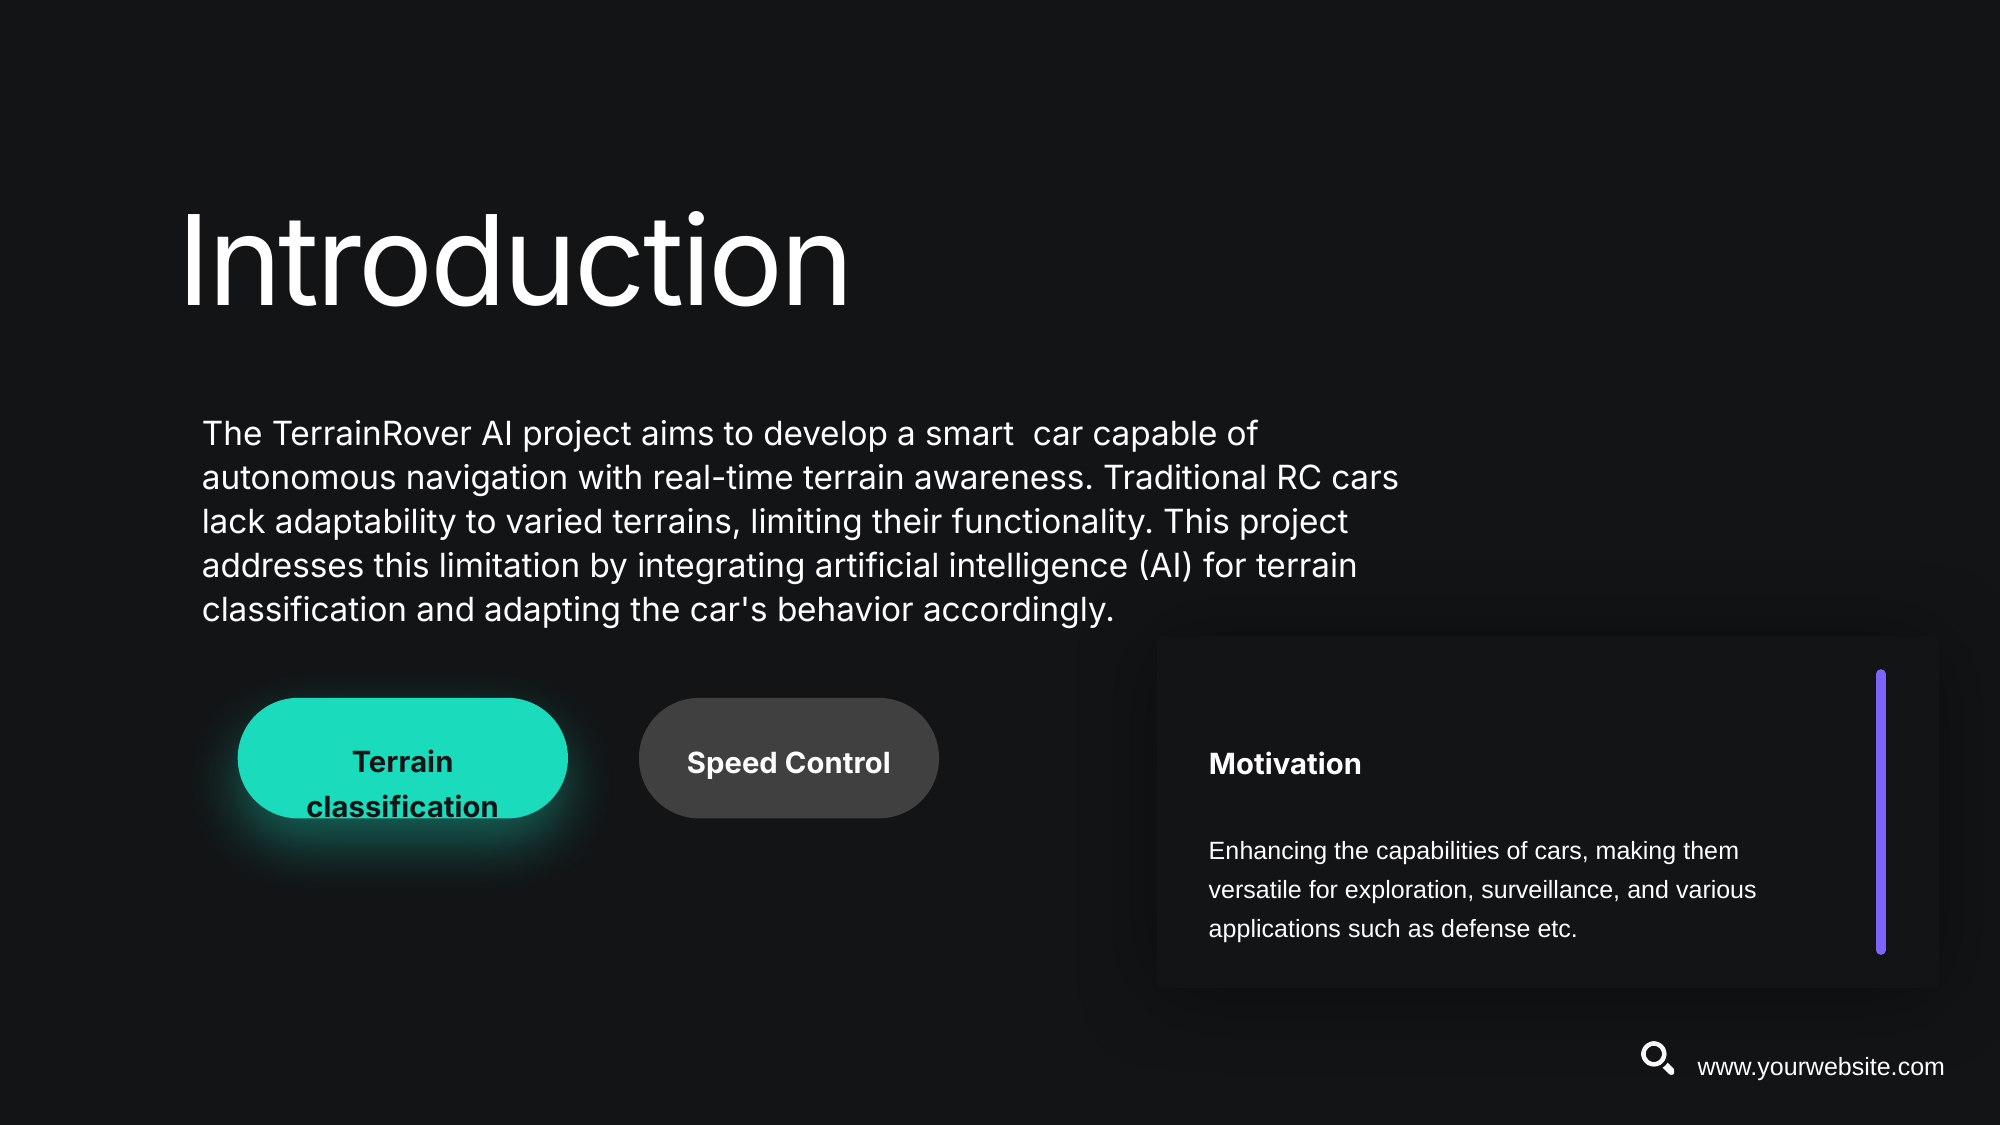

Introduction
The TerrainRover AI project aims to develop a smart  car capable of autonomous navigation with real-time terrain awareness. Traditional RC cars lack adaptability to varied terrains, limiting their functionality. This project addresses this limitation by integrating artificial intelligence (AI) for terrain classification and adapting the car's behavior accordingly.

Motivation

Enhancing the capabilities of cars, making them versatile for exploration, surveillance, and various applications such as defense etc.

Terrain classification

Speed Control